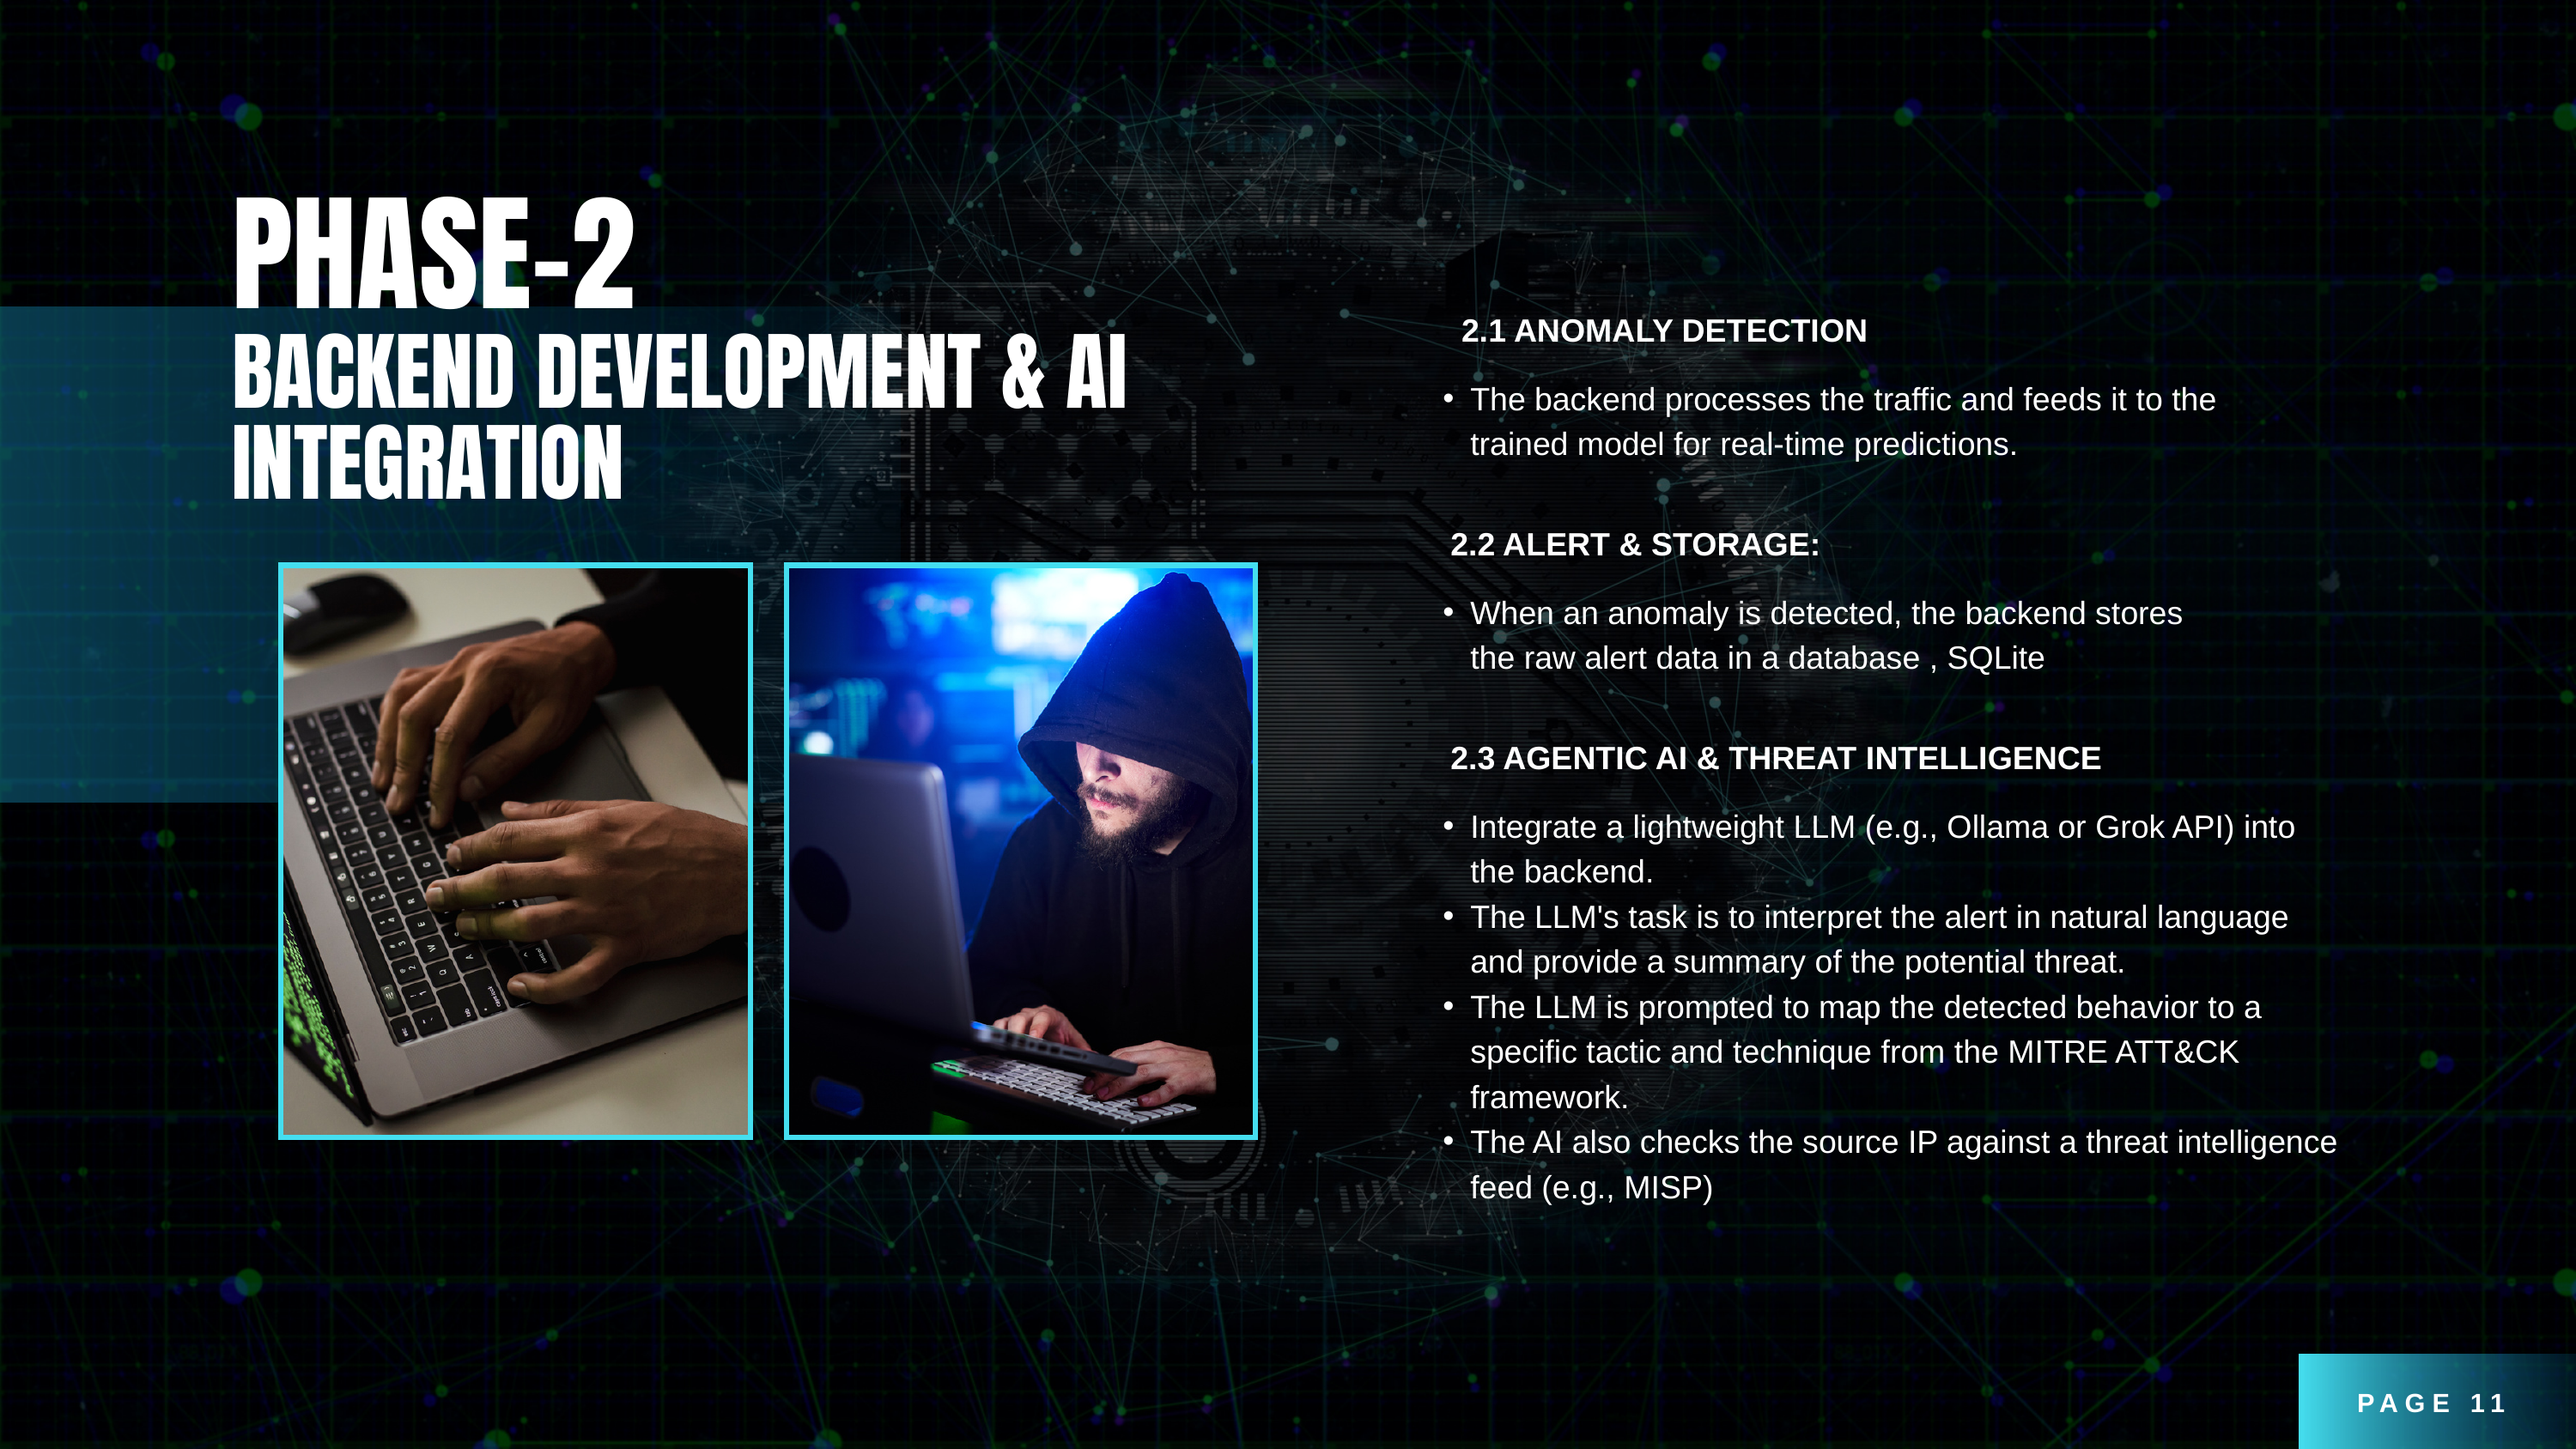

PHASE-2
BACKEND DEVELOPMENT & AI INTEGRATION
2.1 ANOMALY DETECTION

The backend processes the traffic and feeds it to the trained model for real-time predictions.
2.2 ALERT & STORAGE:

When an anomaly is detected, the backend stores the raw alert data in a database , SQLite
2.3 AGENTIC AI & THREAT INTELLIGENCE
Integrate a lightweight LLM (e.g., Ollama or Grok API) into the backend.
The LLM's task is to interpret the alert in natural language and provide a summary of the potential threat.
The LLM is prompted to map the detected behavior to a specific tactic and technique from the MITRE ATT&CK framework.
The AI also checks the source IP against a threat intelligence feed (e.g., MISP)

PAGE 11